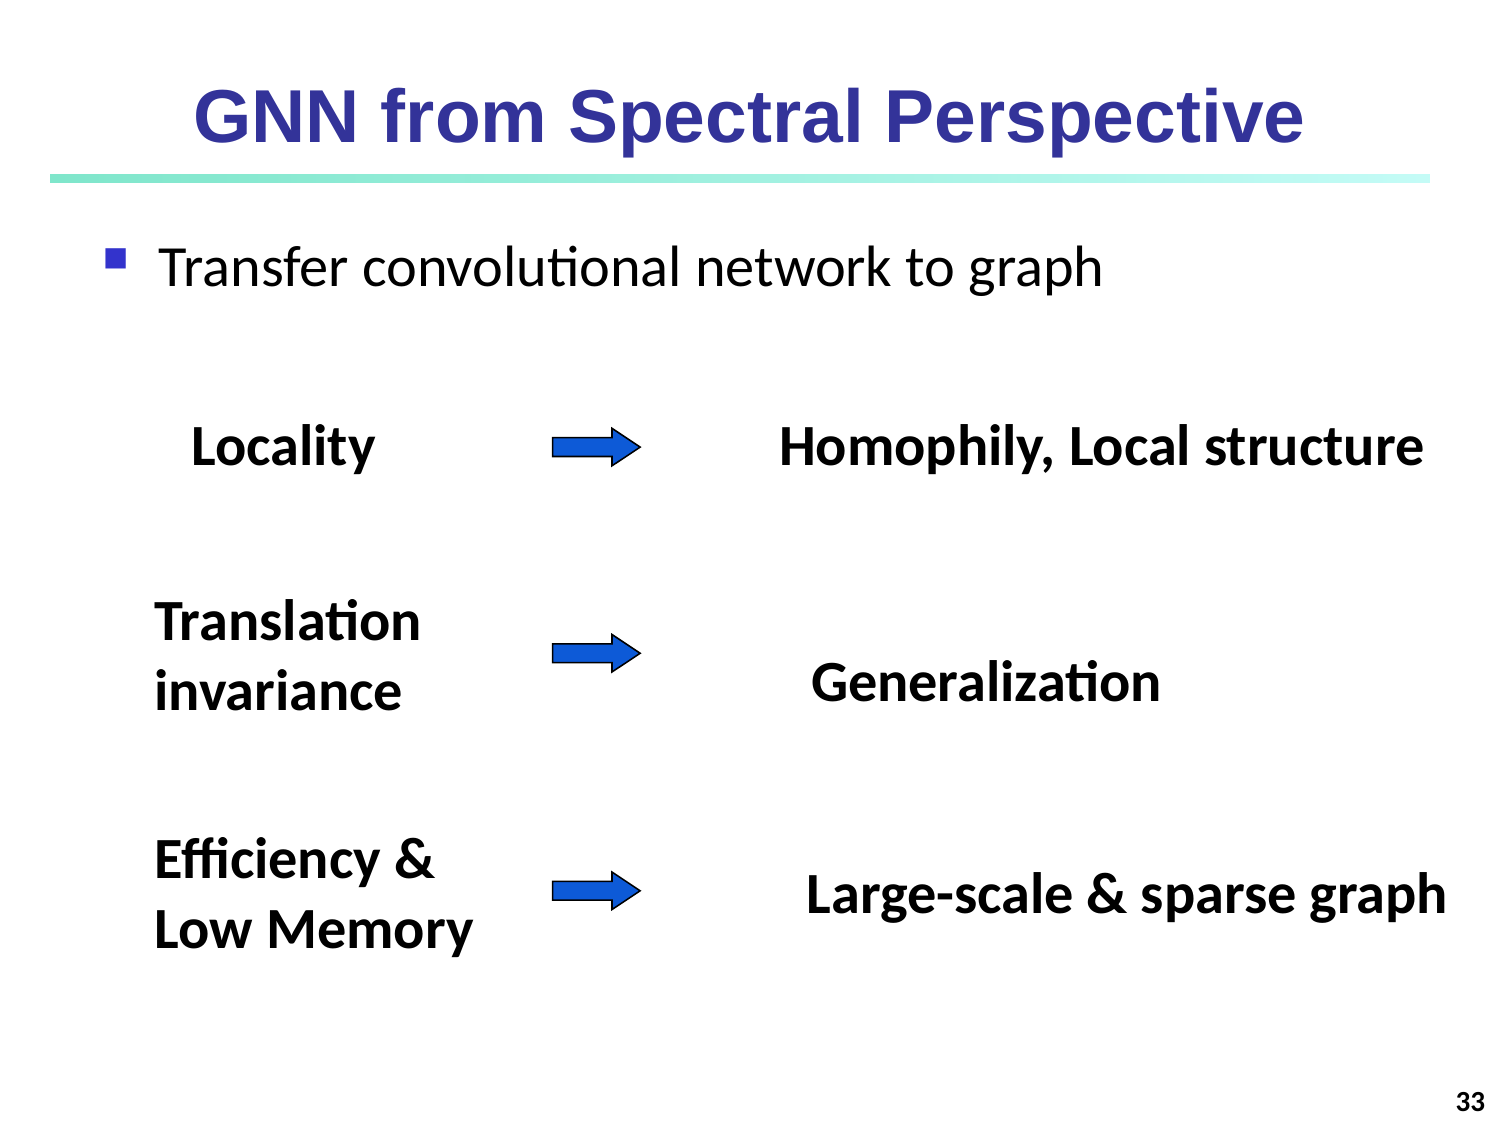

# GNN from Spectral Perspective
Transfer convolutional network to graph

Locality
Homophily, Local structure

Translation
invariance

Generalization
Efficiency &
Low Memory

Large-scale & sparse graph
33